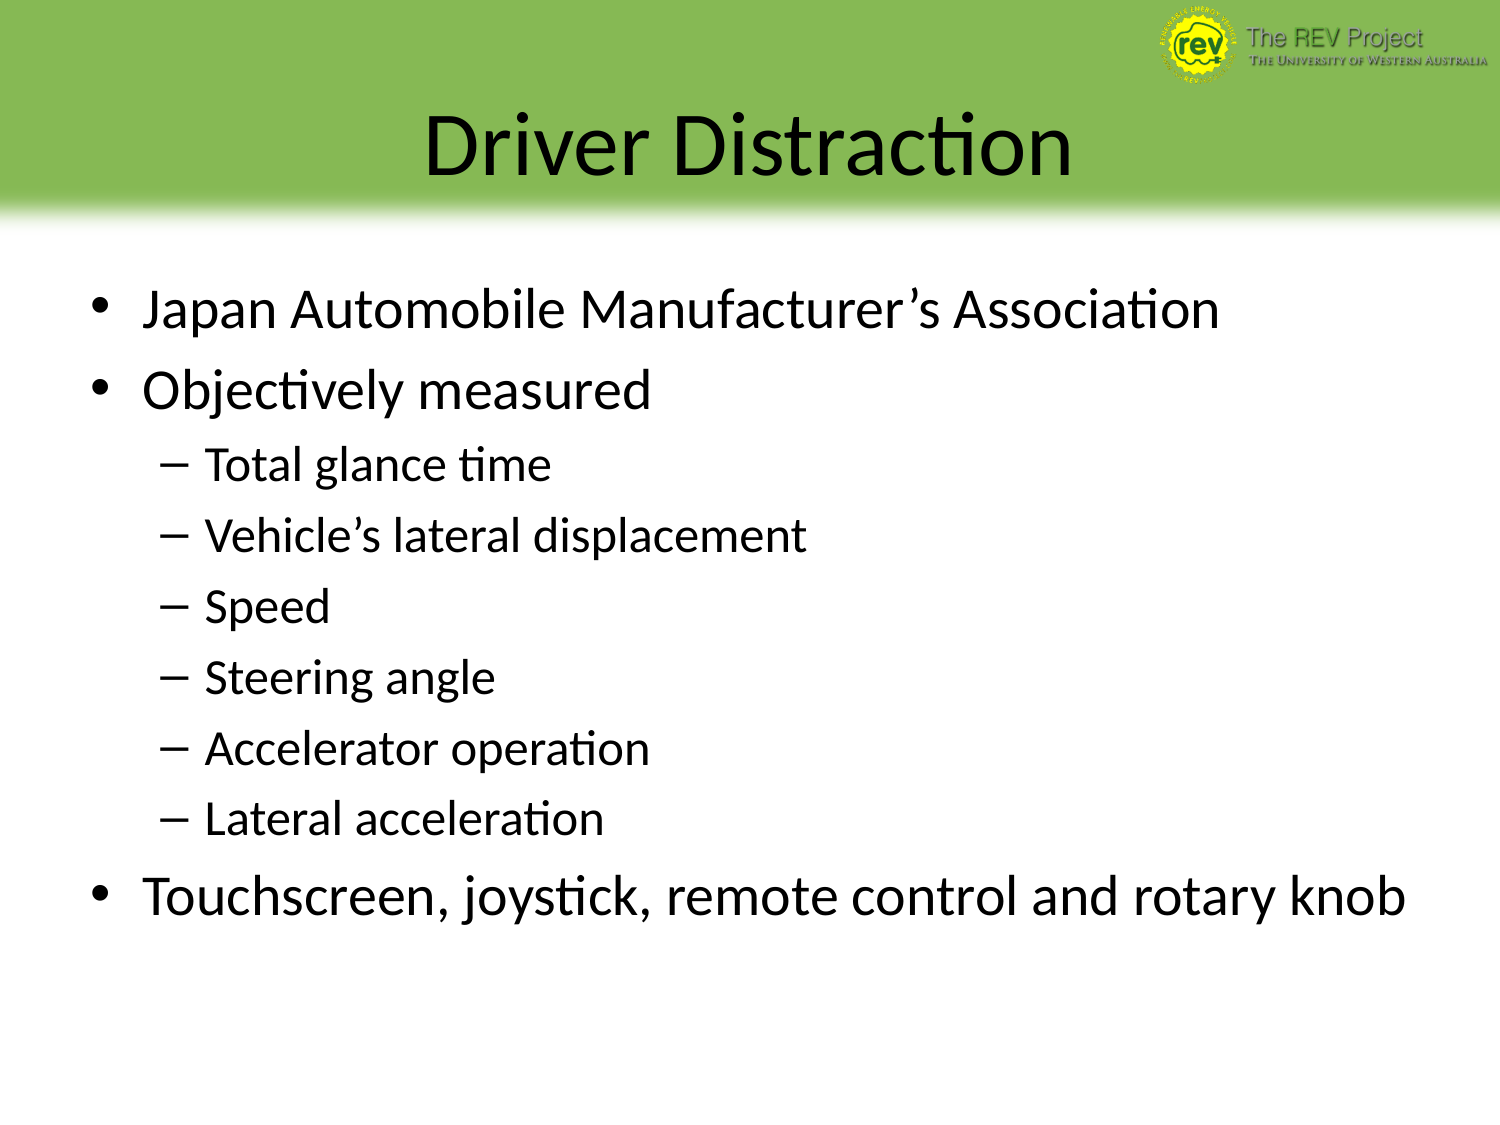

# Driver Distraction
Japan Automobile Manufacturer’s Association
Objectively measured
Total glance time
Vehicle’s lateral displacement
Speed
Steering angle
Accelerator operation
Lateral acceleration
Touchscreen, joystick, remote control and rotary knob